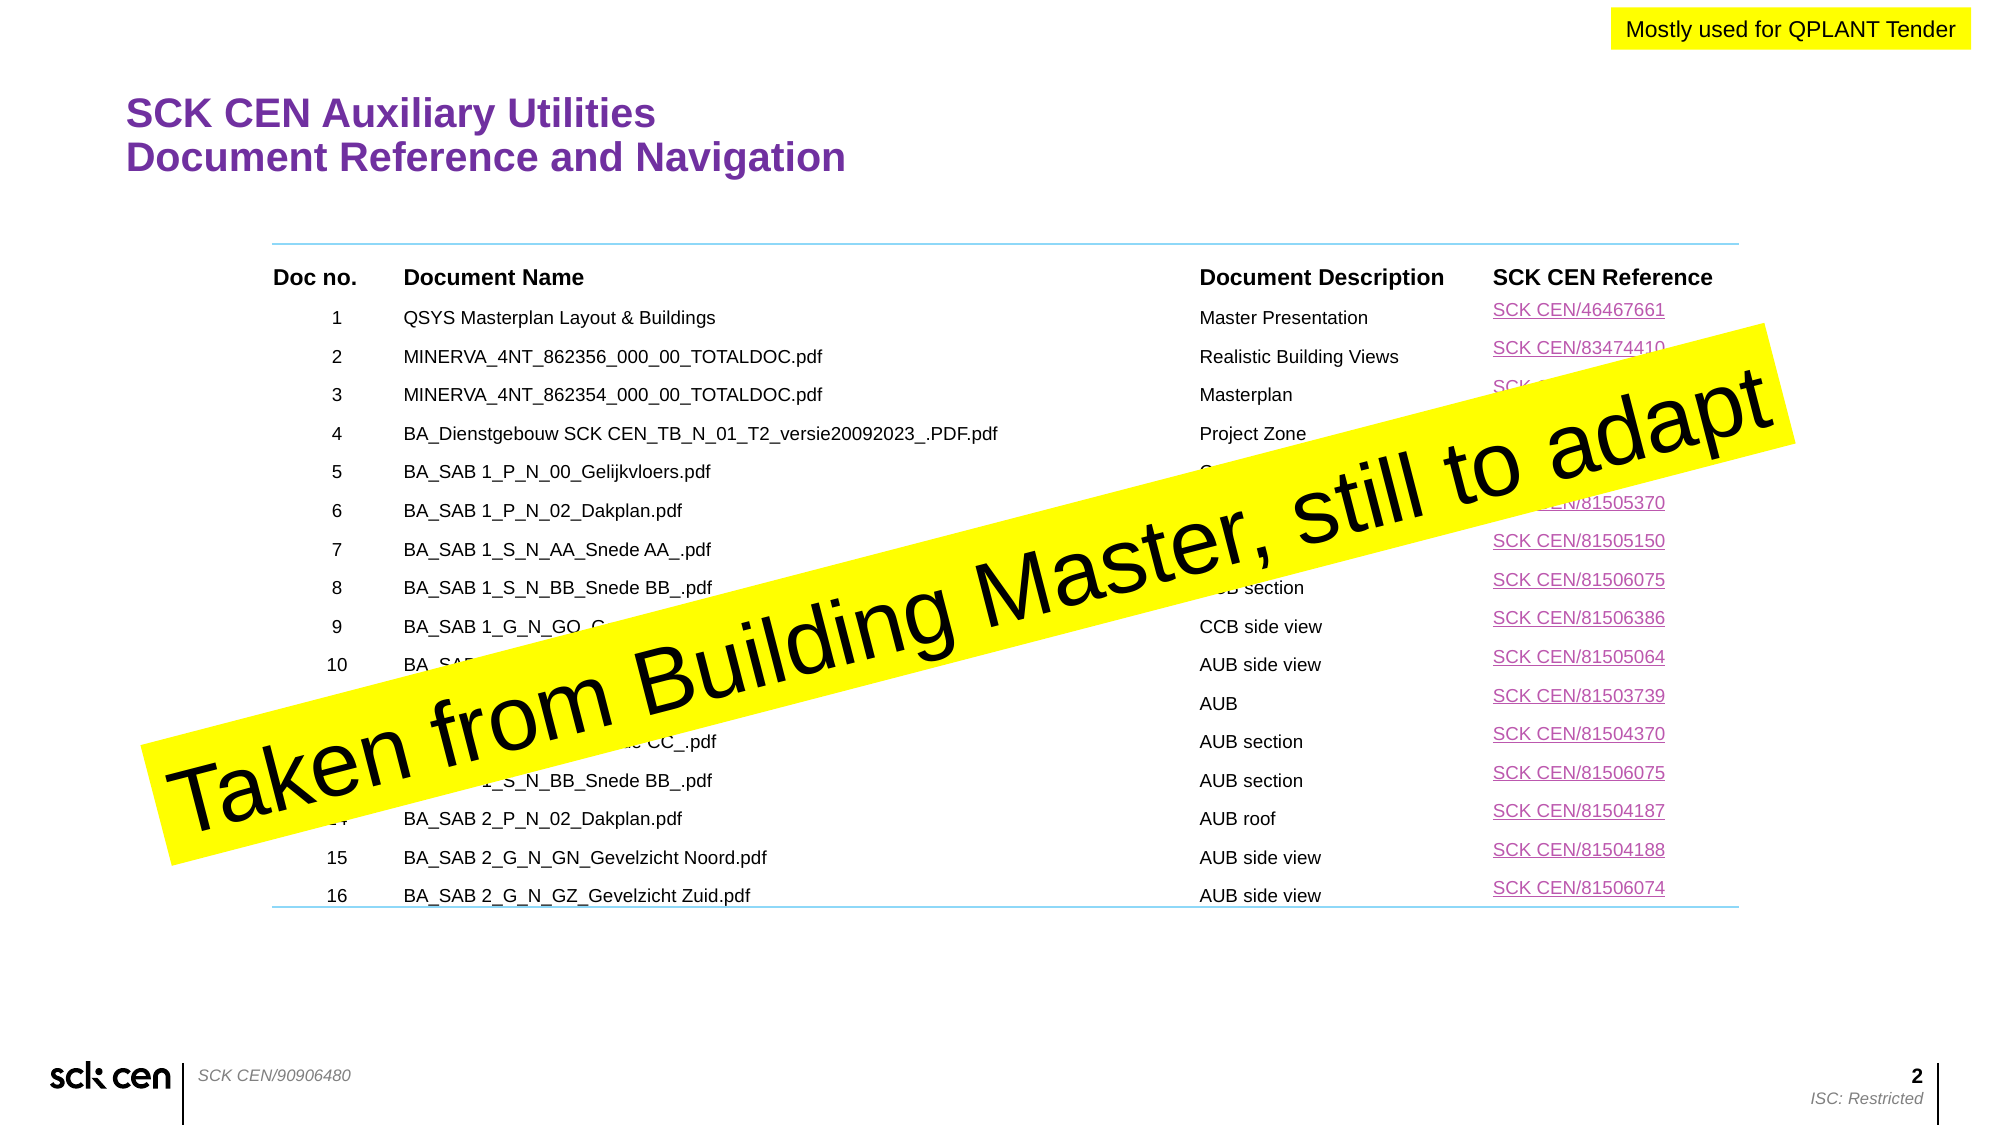

Mostly used for QPLANT Tender
SCK CEN Auxiliary Utilities
Document Reference and Navigation
| Doc no. | Document Name | Document Description | SCK CEN Reference |
| --- | --- | --- | --- |
| 1 | QSYS Masterplan Layout & Buildings | Master Presentation | SCK CEN/46467661 |
| 2 | MINERVA\_4NT\_862356\_000\_00\_TOTALDOC.pdf | Realistic Building Views | SCK CEN/83474410 |
| 3 | MINERVA\_4NT\_862354\_000\_00\_TOTALDOC.pdf | Masterplan | SCK CEN/84582975 |
| 4 | BA\_Dienstgebouw SCK CEN\_TB\_N\_01\_T2\_versie20092023\_.PDF.pdf | Project Zone | SCK CEN/81504499 |
| 5 | BA\_SAB 1\_P\_N\_00\_Gelijkvloers.pdf | CCB + Outside Gas Storage | SCK CEN/81503739 |
| 6 | BA\_SAB 1\_P\_N\_02\_Dakplan.pdf | CCB roof | SCK CEN/81505370 |
| 7 | BA\_SAB 1\_S\_N\_AA\_Snede AA\_.pdf | CCB section | SCK CEN/81505150 |
| 8 | BA\_SAB 1\_S\_N\_BB\_Snede BB\_.pdf | CCB section | SCK CEN/81506075 |
| 9 | BA\_SAB 1\_G\_N\_GO\_Gevelzicht Oost.pdf | CCB side view | SCK CEN/81506386 |
| 10 | BA\_SAB 2\_G\_N\_GW\_Gevelzicht West.pdf | AUB side view | SCK CEN/81505064 |
| 11 | BA\_SAB 1\_P\_N\_00\_Gelijkvloers.pdf | AUB | SCK CEN/81503739 |
| 12 | BA\_SAB 2\_S\_N\_CC\_Snede CC\_.pdf | AUB section | SCK CEN/81504370 |
| 13 | BA\_SAB 1\_S\_N\_BB\_Snede BB\_.pdf | AUB section | SCK CEN/81506075 |
| 14 | BA\_SAB 2\_P\_N\_02\_Dakplan.pdf | AUB roof | SCK CEN/81504187 |
| 15 | BA\_SAB 2\_G\_N\_GN\_Gevelzicht Noord.pdf | AUB side view | SCK CEN/81504188 |
| 16 | BA\_SAB 2\_G\_N\_GZ\_Gevelzicht Zuid.pdf | AUB side view | SCK CEN/81506074 |
Taken from Building Master, still to adapt
2